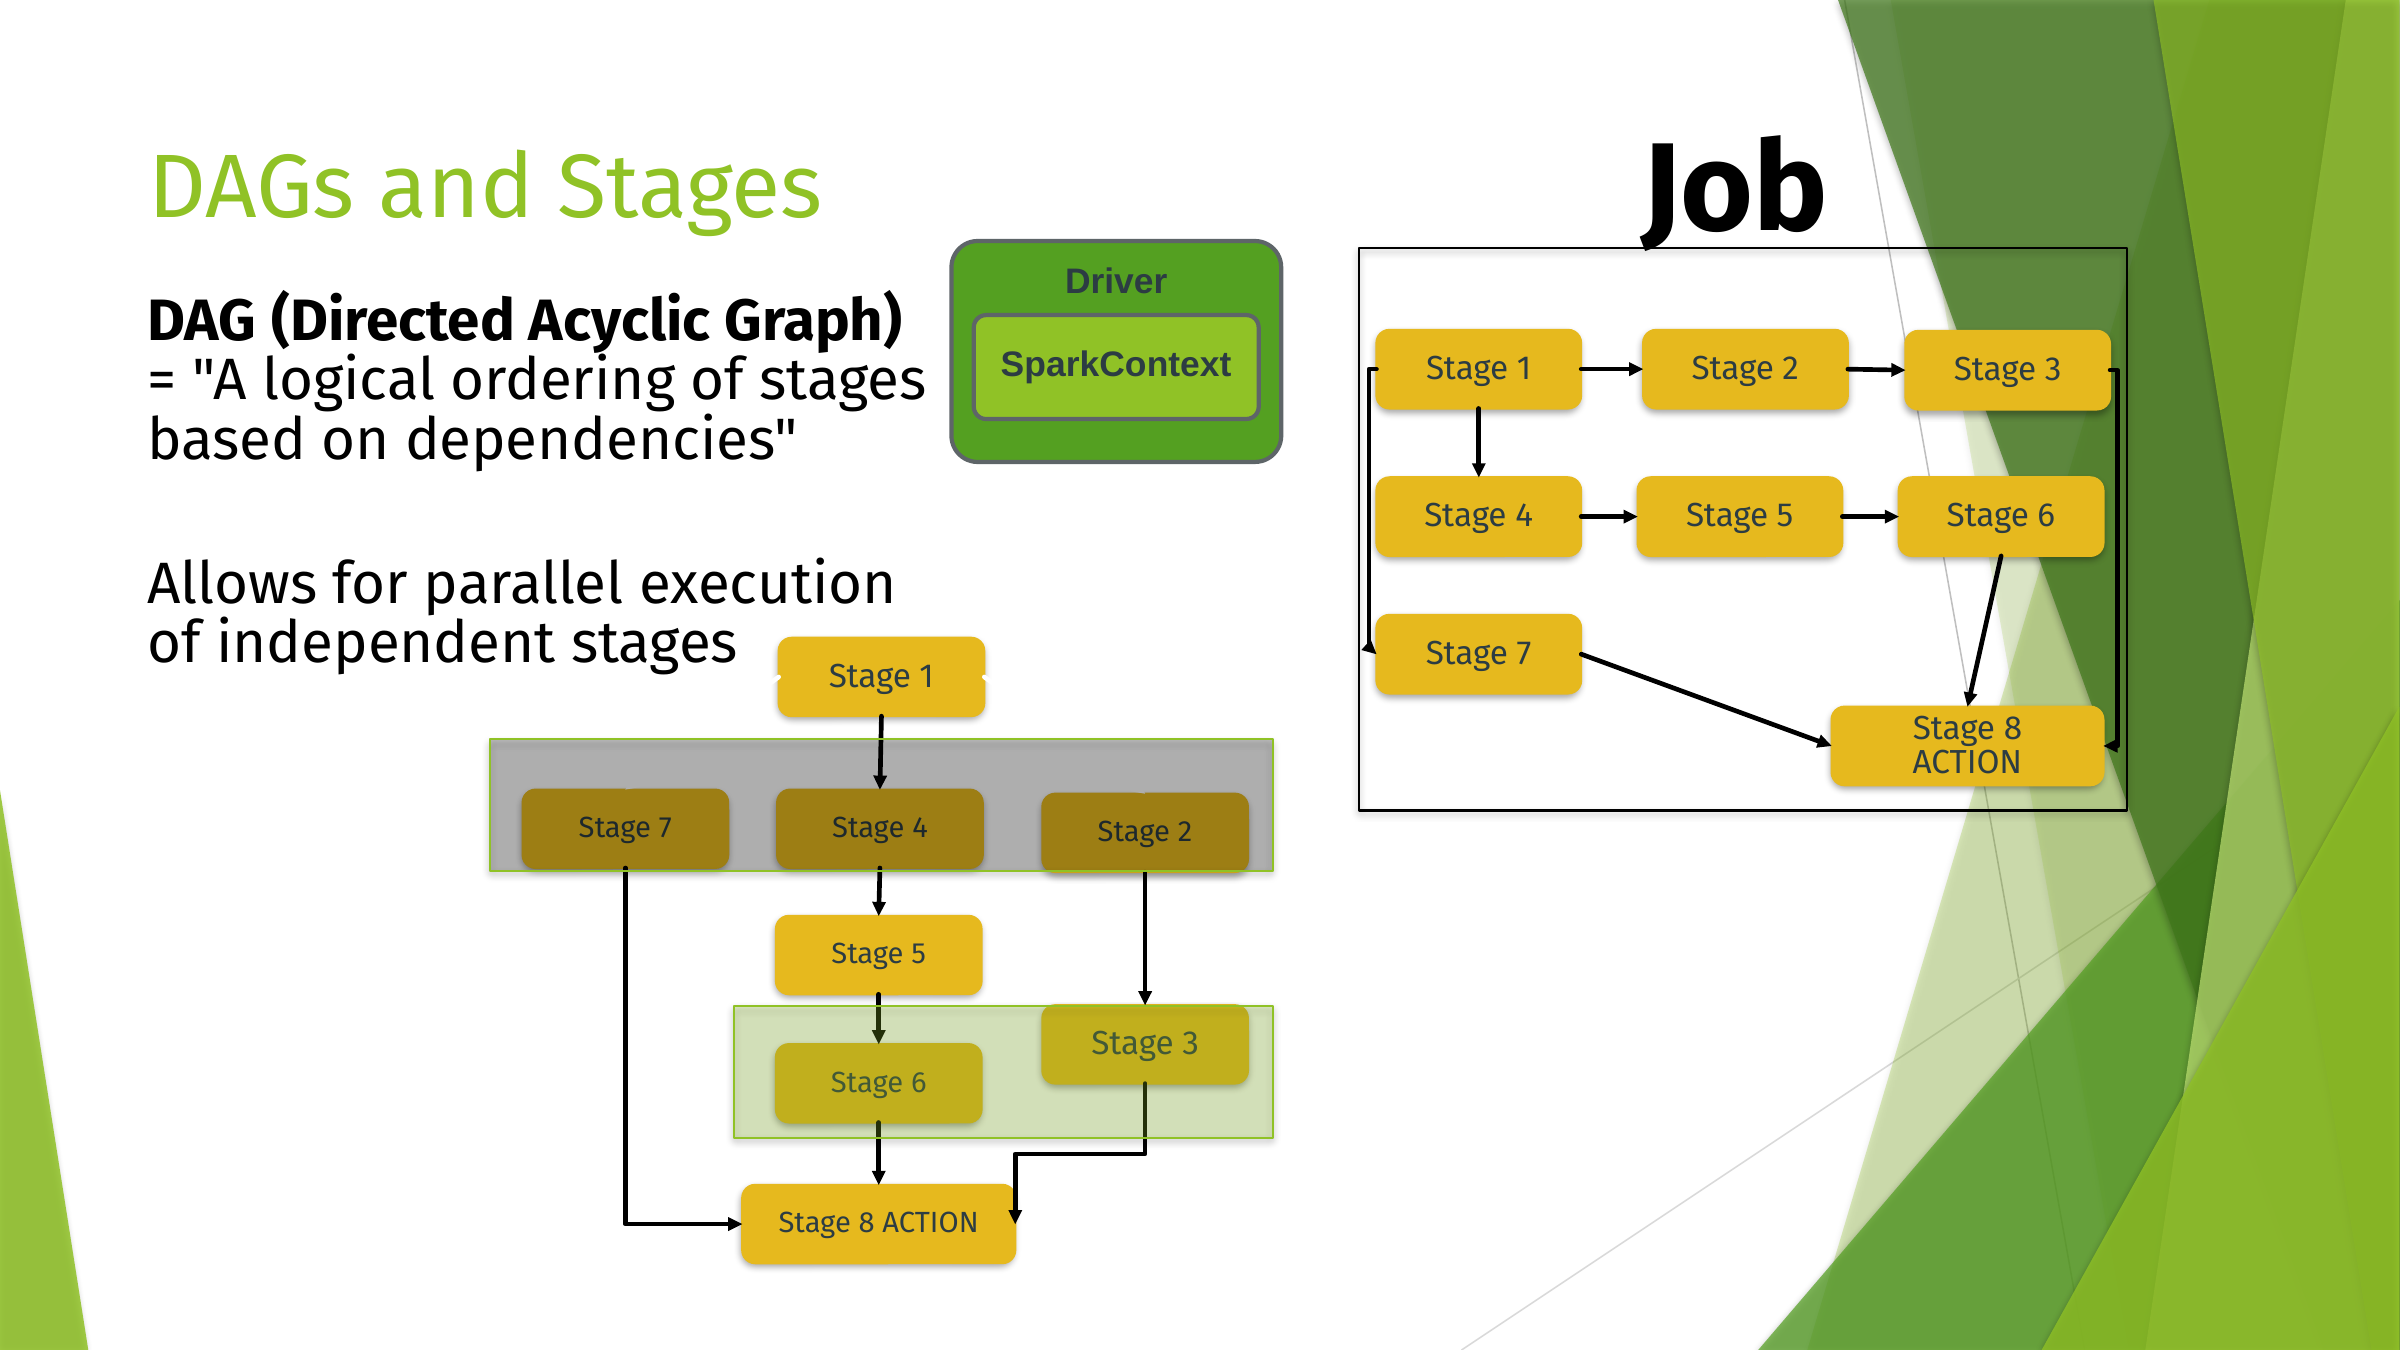

Job
# DAGs and Stages
Driver

DAG (Directed Acyclic Graph)
= "A logical ordering of stages based on dependencies"

Allows for parallel execution of independent stages
SparkContext
Stage 1
Stage 2
Stage 3
Stage 5
Stage 6
Stage 4
Stage 7
Stage 1
Stage 7
Stage 4
Stage 2
Stage 5
Stage 3
Stage 6
Stage 8 ACTION
Stage 8 ACTION